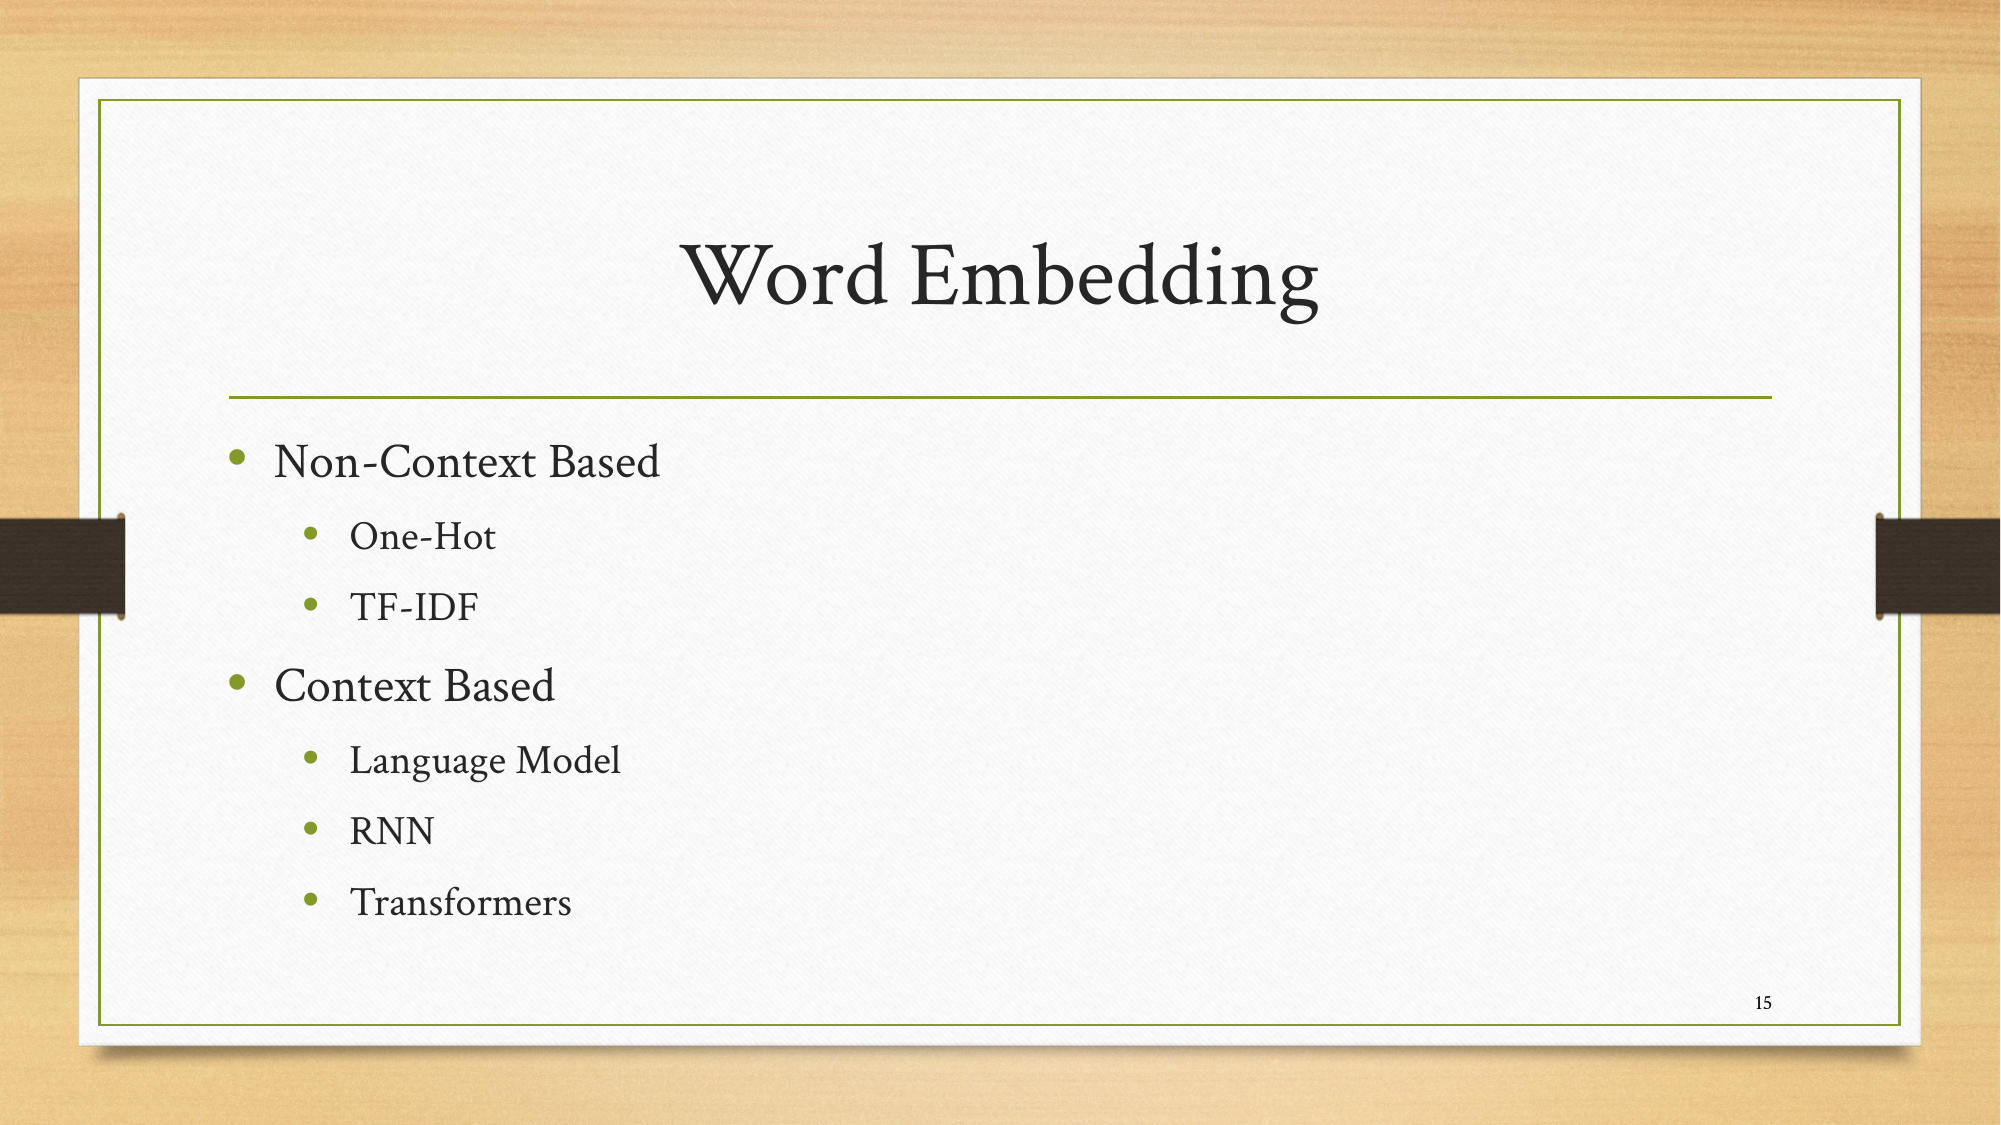

# Word Embedding
Non-Context Based
One-Hot
TF-IDF
Context Based
Language Model
RNN
Transformers

15